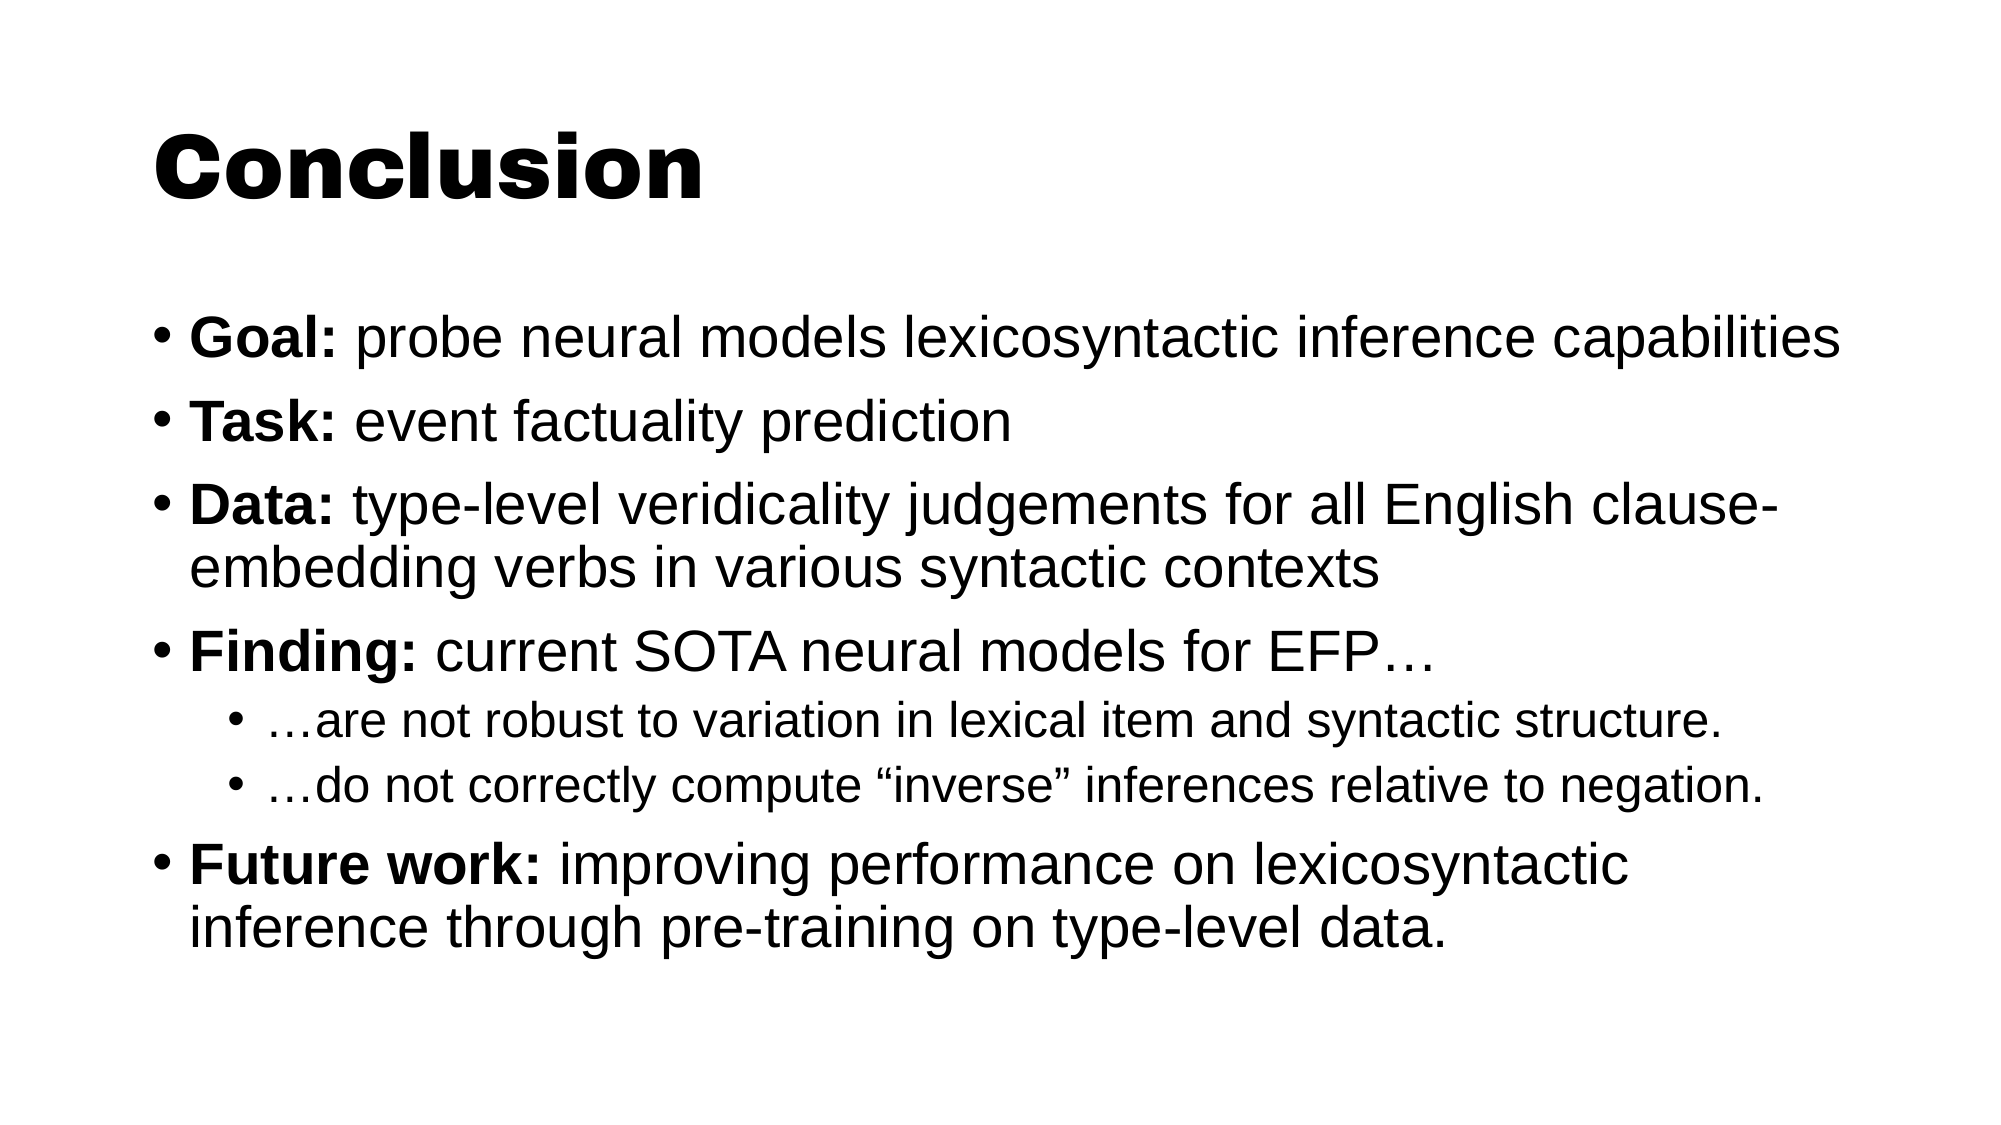

# Conclusion
Goal: probe neural models lexicosyntactic inference capabilities
Task: event factuality prediction
Data: type-level veridicality judgements for all English clause-embedding verbs in various syntactic contexts
Finding: current SOTA neural models for EFP…
…are not robust to variation in lexical item and syntactic structure.
…do not correctly compute “inverse” inferences relative to negation.
Future work: improving performance on lexicosyntactic inference through pre-training on type-level data.